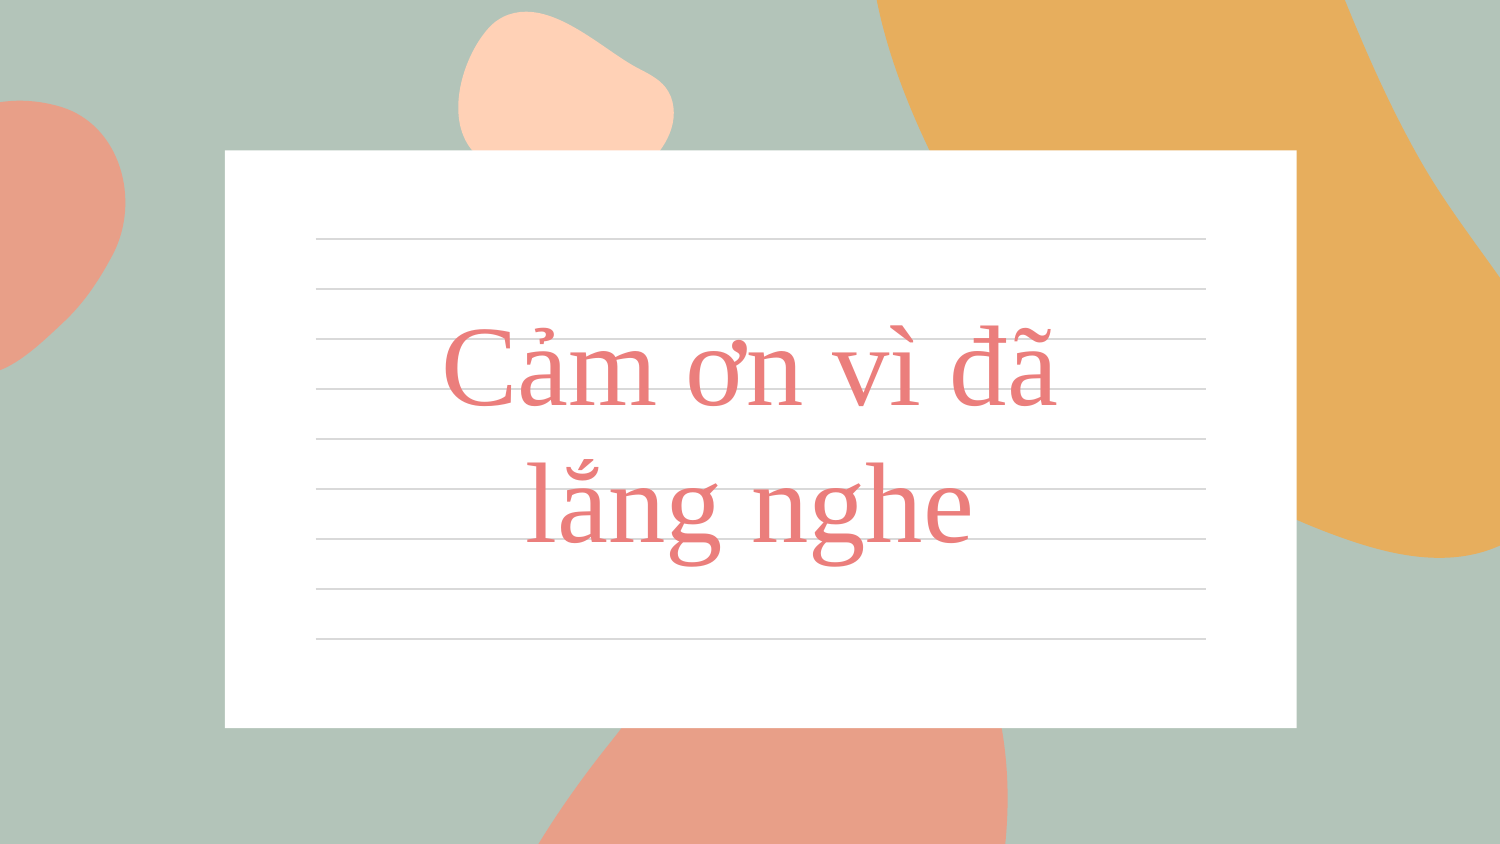

# Cảm ơn vì đã lắng nghe